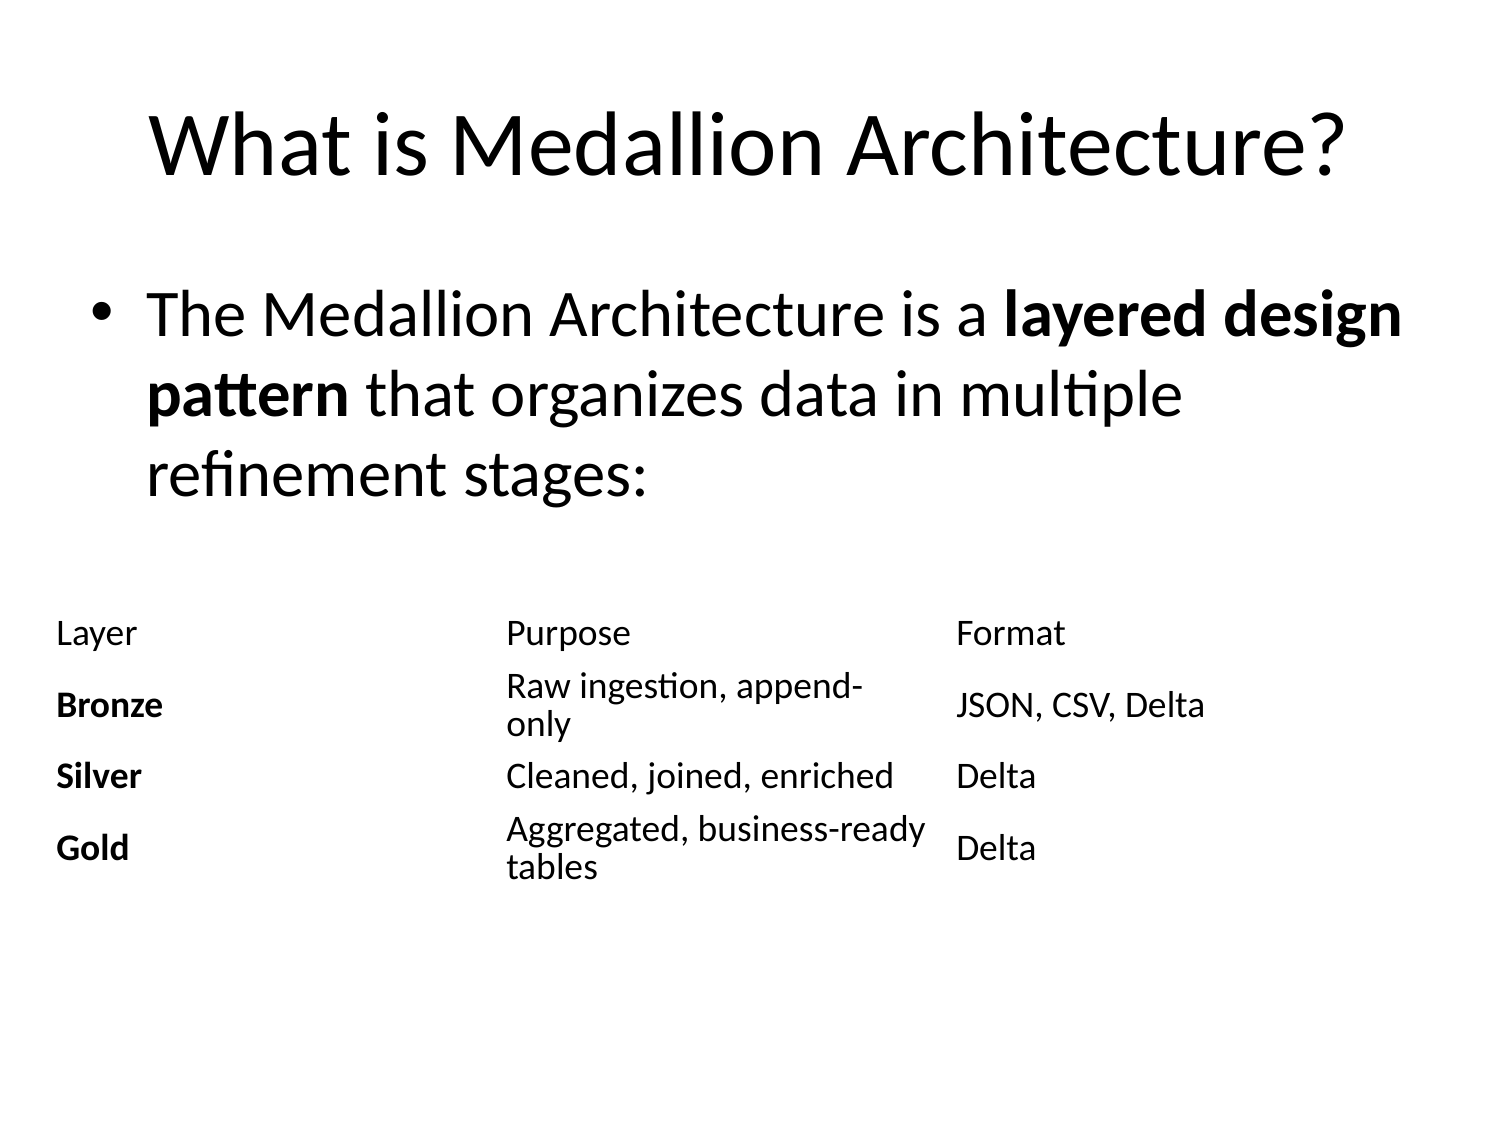

# What is Medallion Architecture?
The Medallion Architecture is a layered design pattern that organizes data in multiple refinement stages:

| Layer | Purpose | Format |
| --- | --- | --- |
| Bronze | Raw ingestion, append-only | JSON, CSV, Delta |
| Silver | Cleaned, joined, enriched | Delta |
| Gold | Aggregated, business-ready tables | Delta |